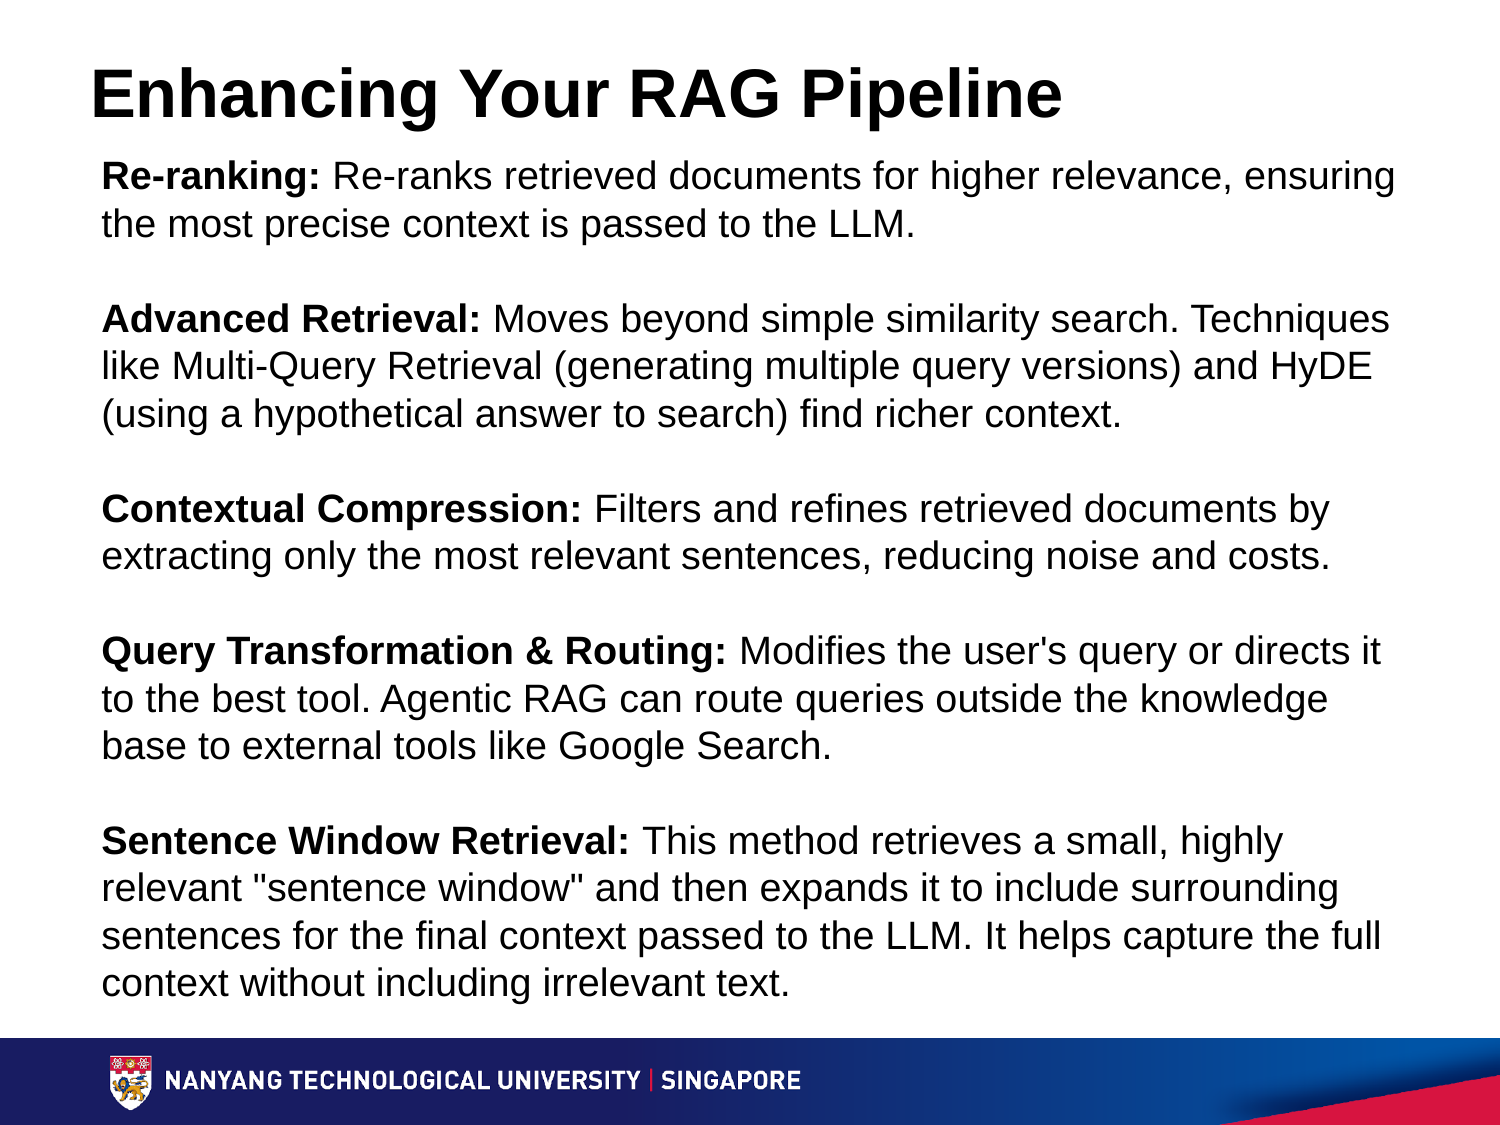

# Enhancing Your RAG Pipeline
Re-ranking: Re-ranks retrieved documents for higher relevance, ensuring the most precise context is passed to the LLM.

Advanced Retrieval: Moves beyond simple similarity search. Techniques like Multi-Query Retrieval (generating multiple query versions) and HyDE (using a hypothetical answer to search) find richer context.

Contextual Compression: Filters and refines retrieved documents by extracting only the most relevant sentences, reducing noise and costs.

Query Transformation & Routing: Modifies the user's query or directs it to the best tool. Agentic RAG can route queries outside the knowledge base to external tools like Google Search.

Sentence Window Retrieval: This method retrieves a small, highly relevant "sentence window" and then expands it to include surrounding sentences for the final context passed to the LLM. It helps capture the full context without including irrelevant text.